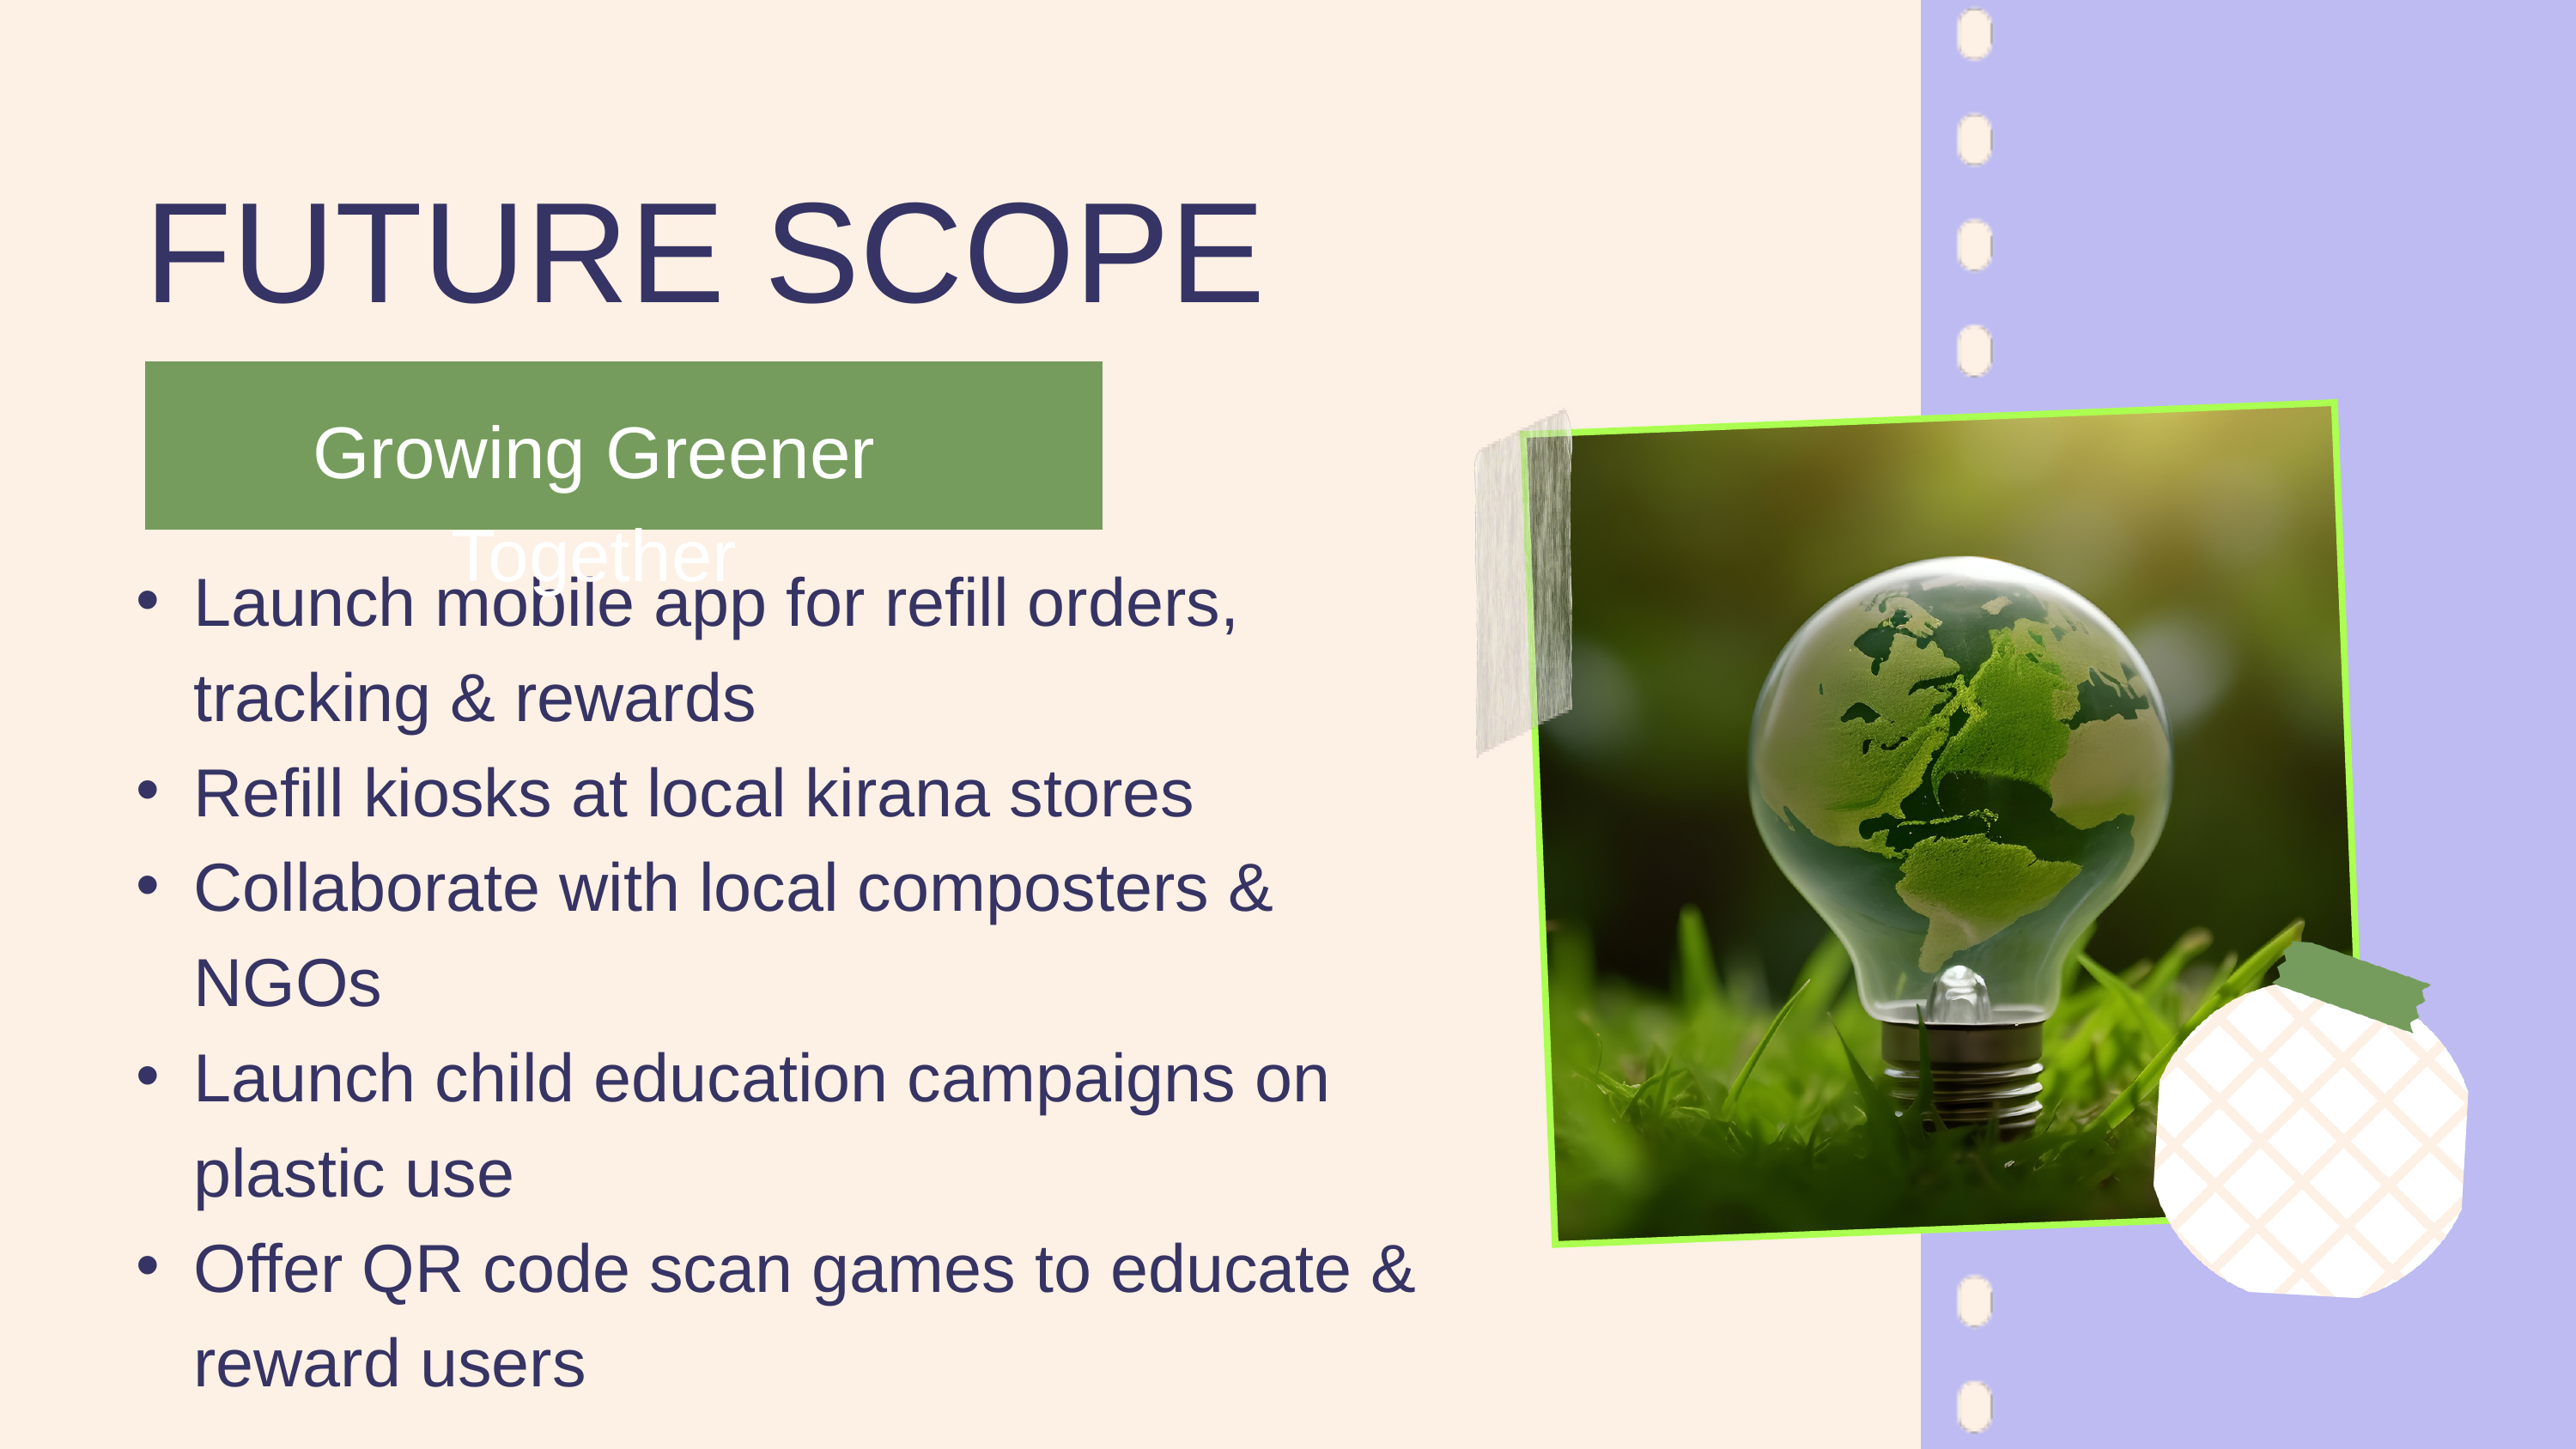

FUTURE SCOPE

Growing Greener Together

Launch mobile app for refill orders, tracking & rewards
Refill kiosks at local kirana stores
Collaborate with local composters & NGOs
Launch child education campaigns on plastic use
Offer QR code scan games to educate & reward users